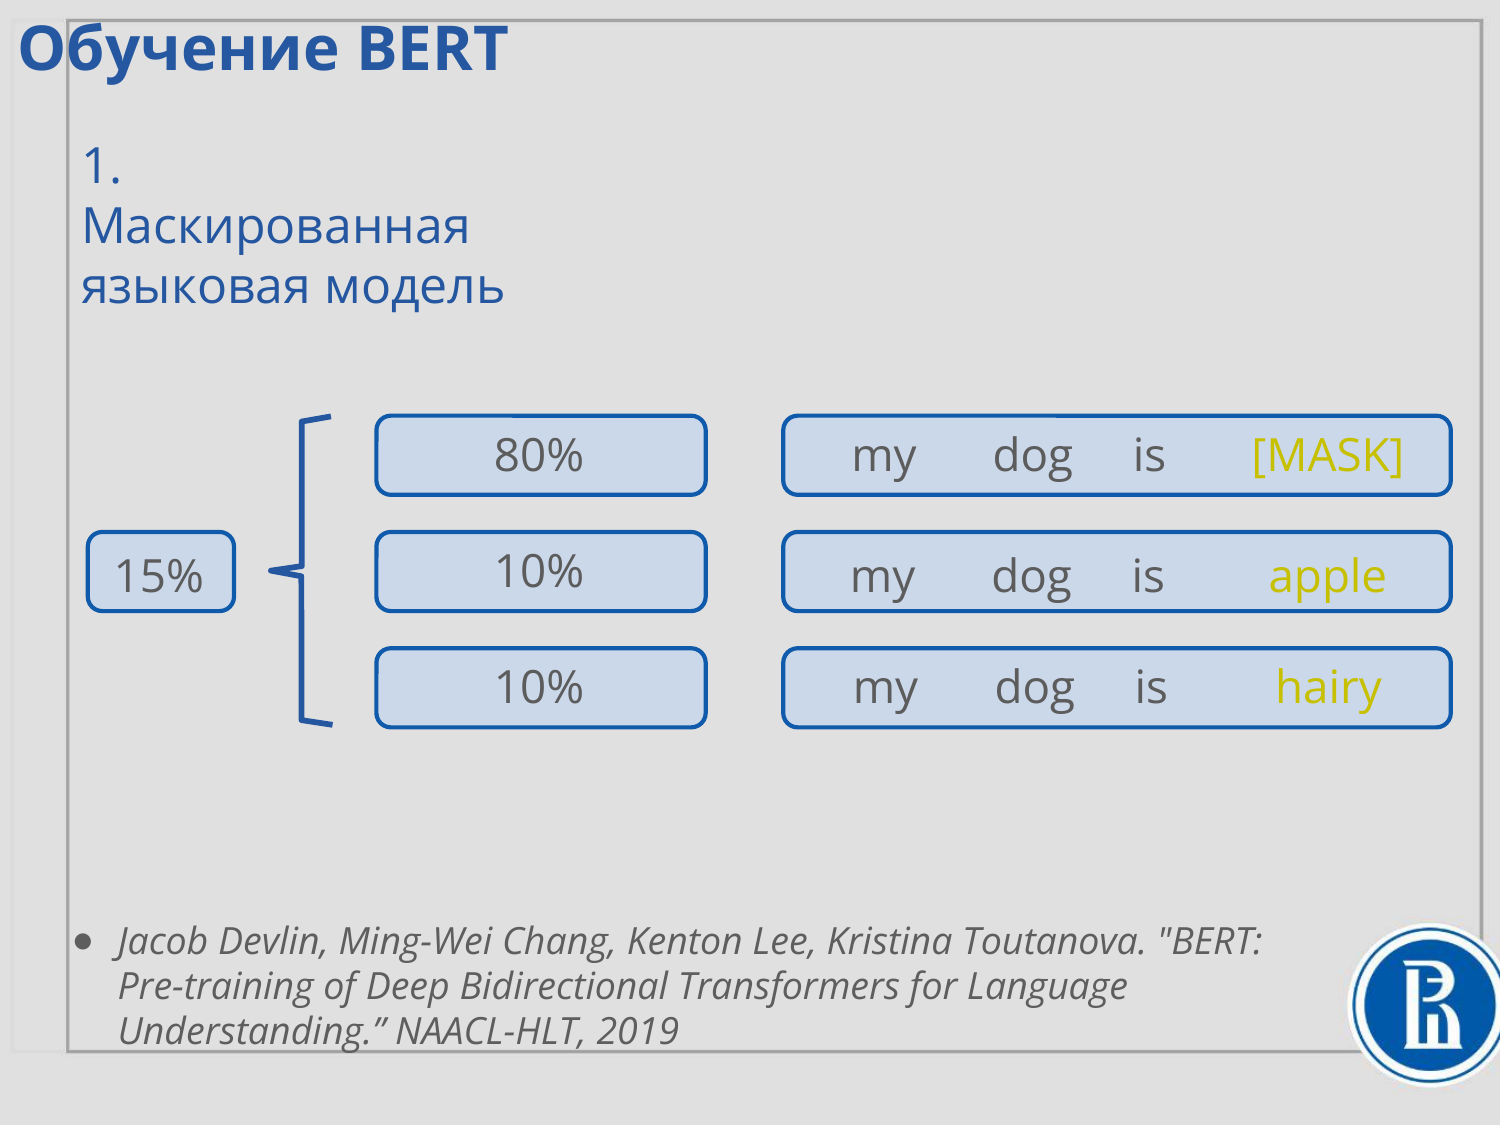

Обучение BERT
1. Маскированная языковая модель

80%
my
dog
is
[MASK]

10%
15%
my
dog
is
apple

10%
my
dog
is
hairy
Jacob Devlin, Ming-Wei Chang, Kenton Lee, Kristina Toutanova. "BERT: Pre-training of Deep Bidirectional Transformers for Language Understanding.” NAACL-HLT, 2019